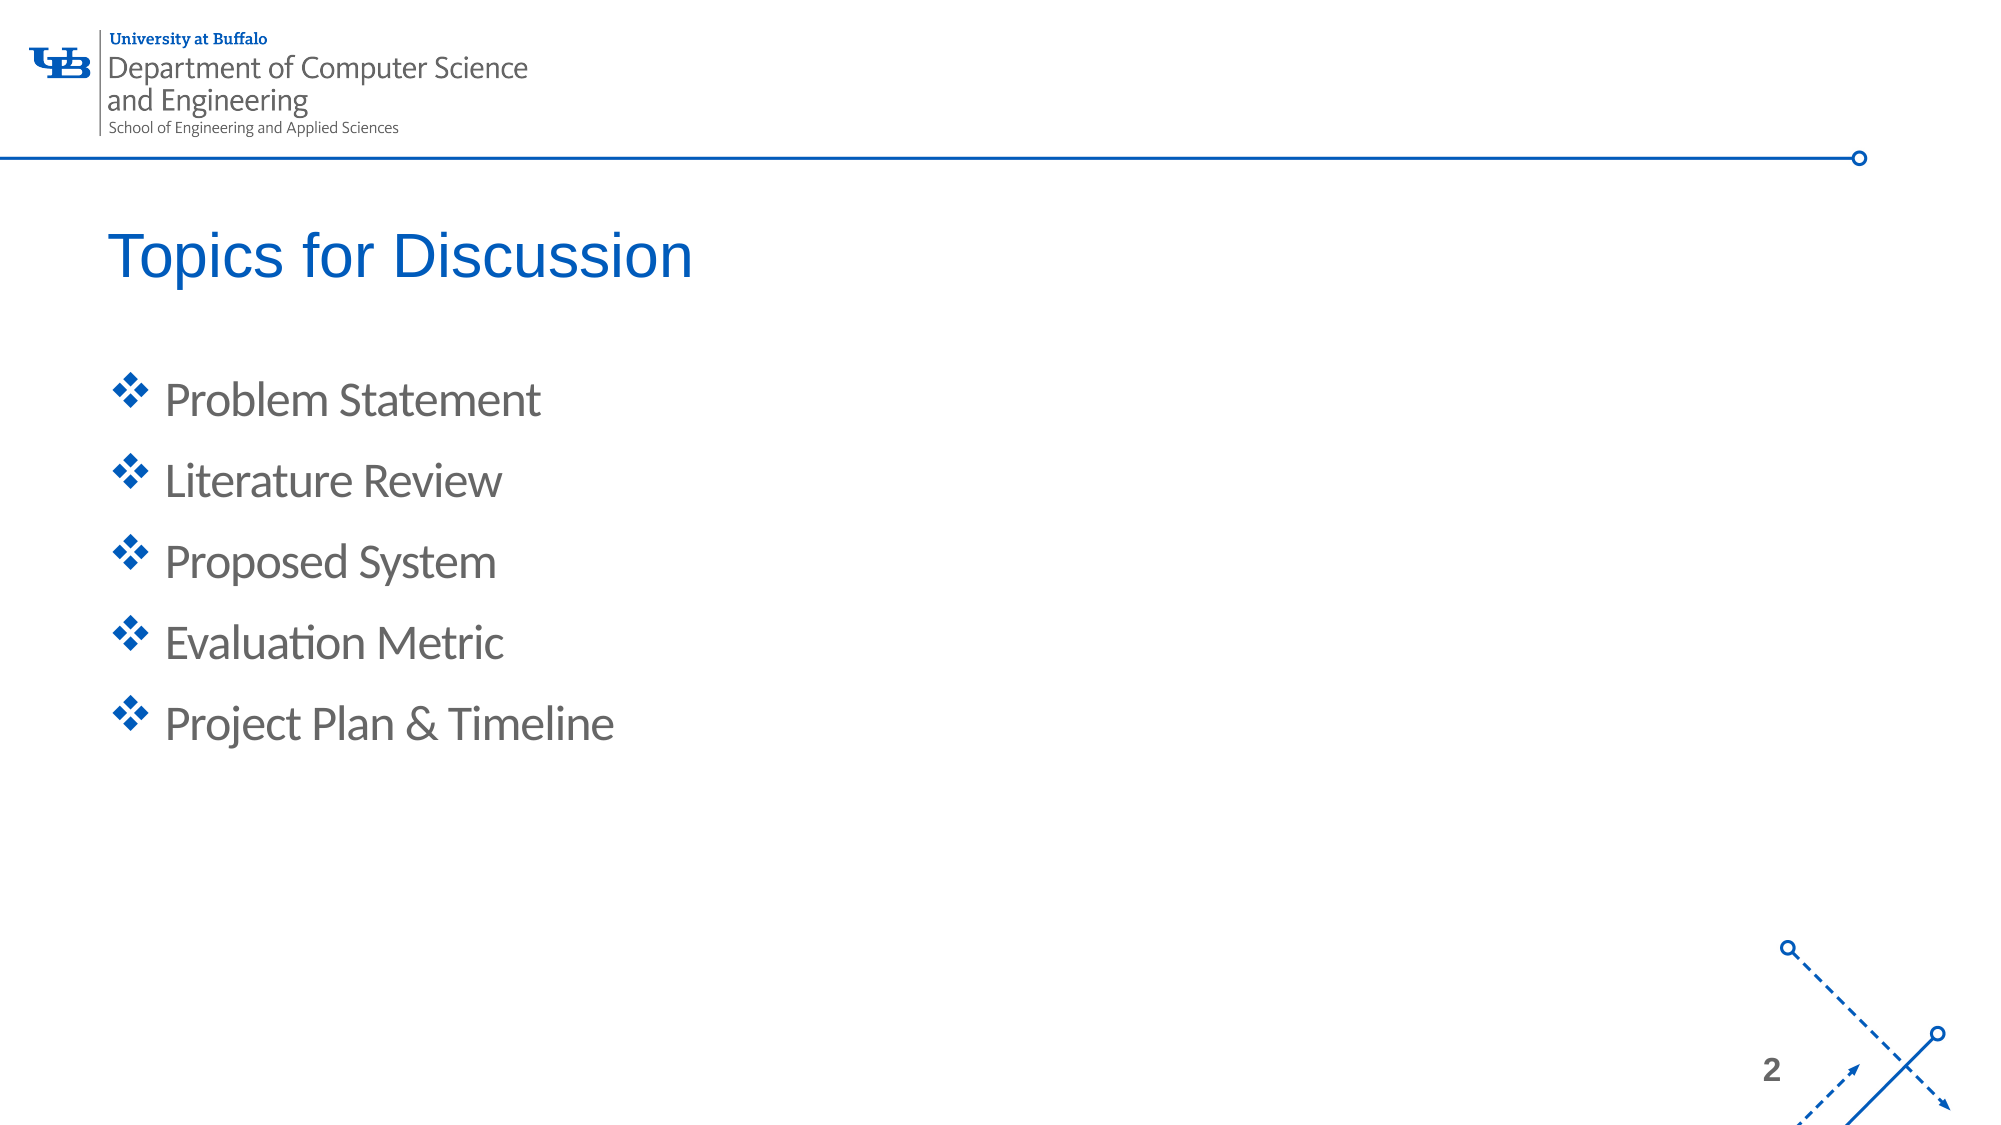

# Topics for Discussion
Problem Statement
Literature Review
Proposed System
Evaluation Metric
Project Plan & Timeline